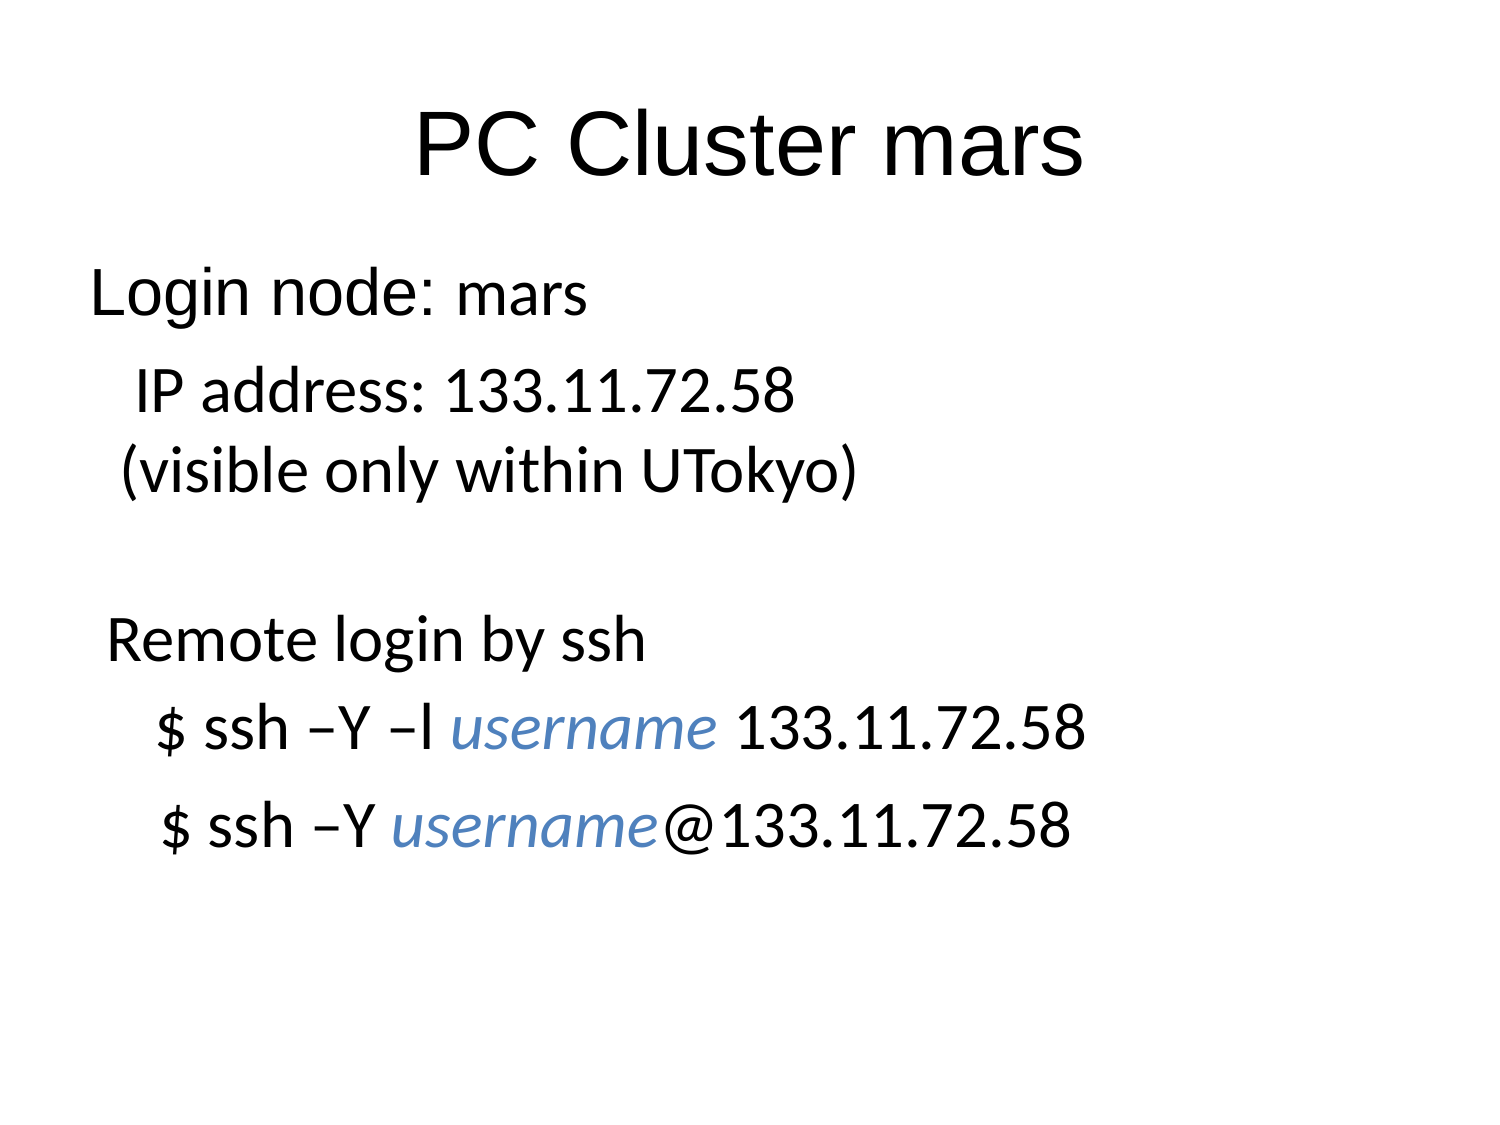

PC Cluster mars
Login node: mars
 IP address: 133.11.72.58
(visible only within UTokyo)
Remote login by ssh
$ ssh –Y –l username 133.11.72.58
$ ssh –Y username@133.11.72.58